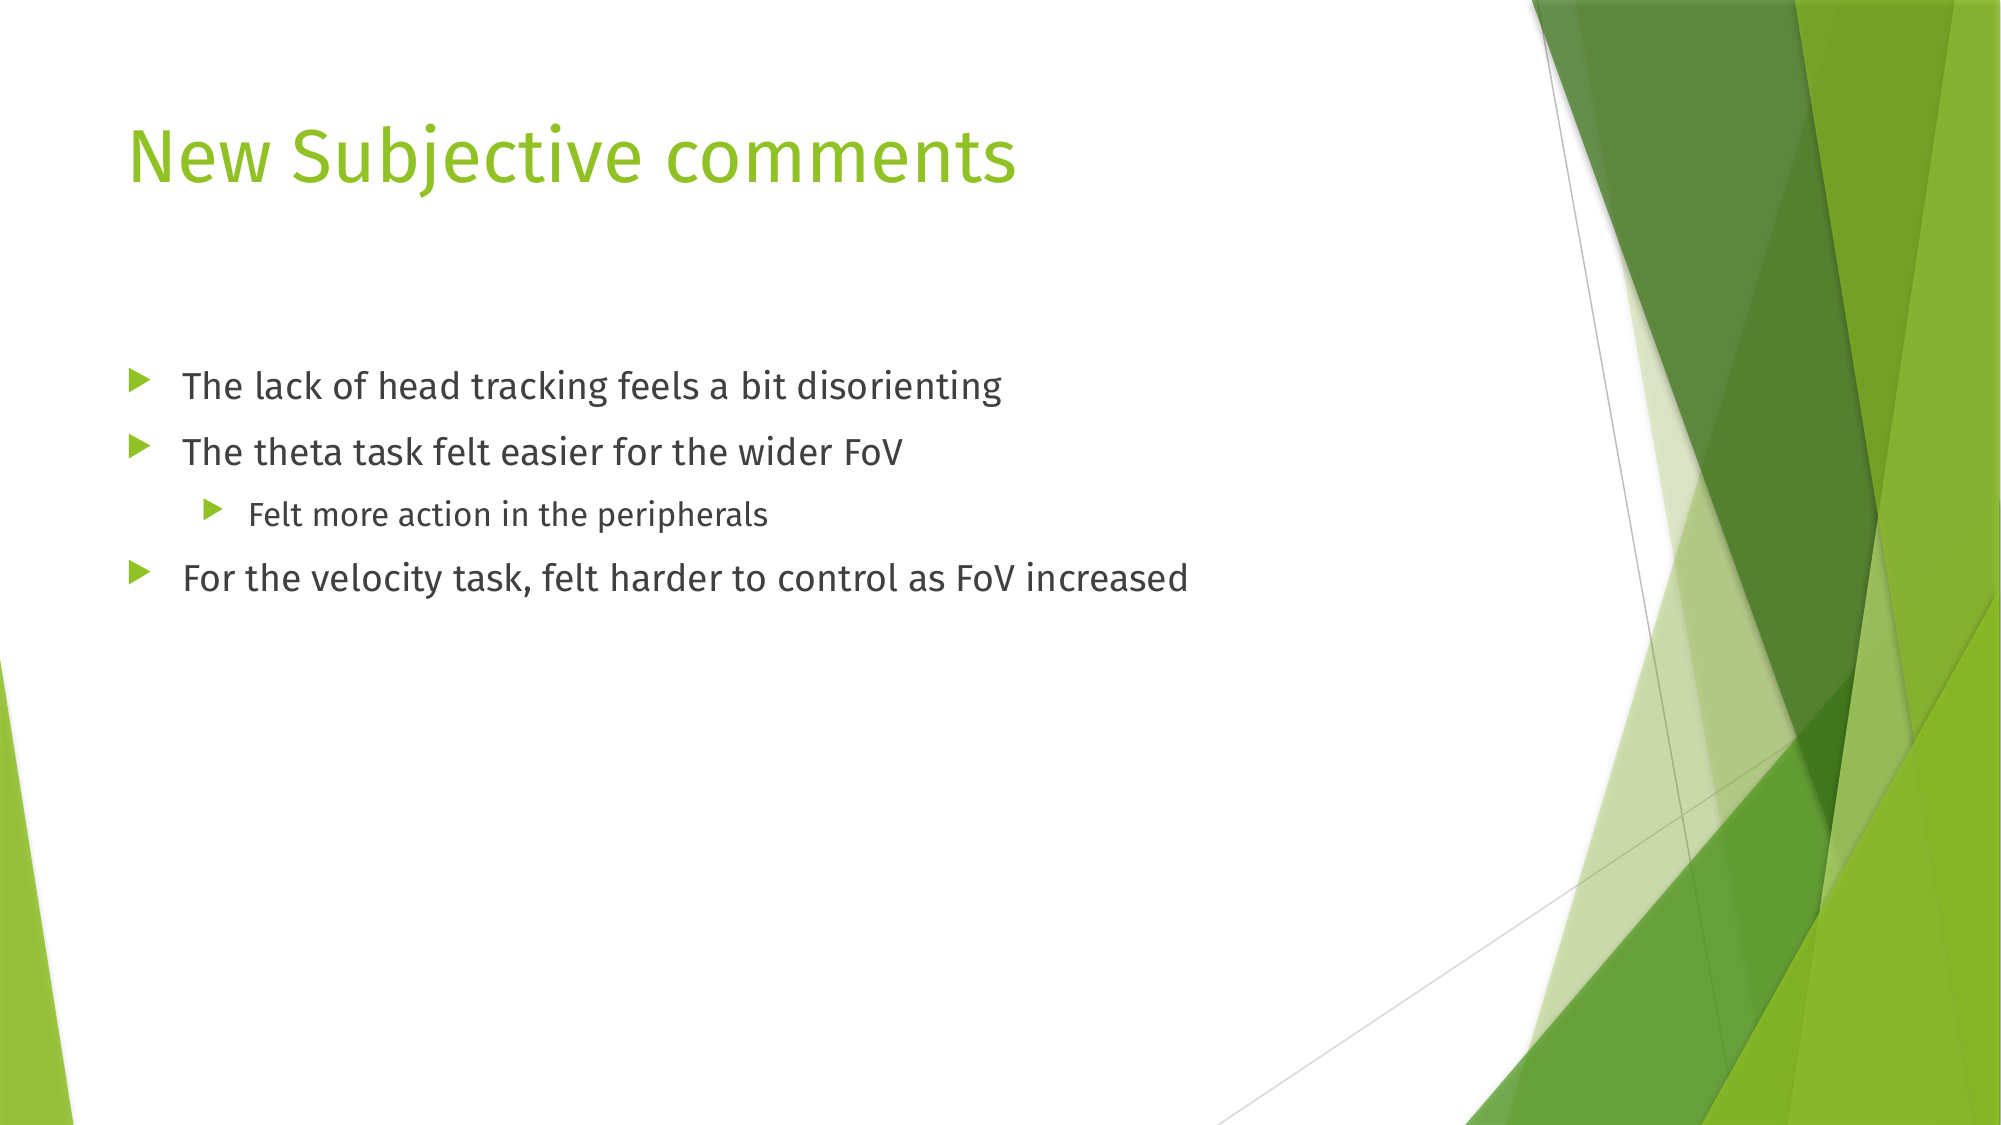

# New Subjective comments
The lack of head tracking feels a bit disorienting
The theta task felt easier for the wider FoV
Felt more action in the peripherals
For the velocity task, felt harder to control as FoV increased